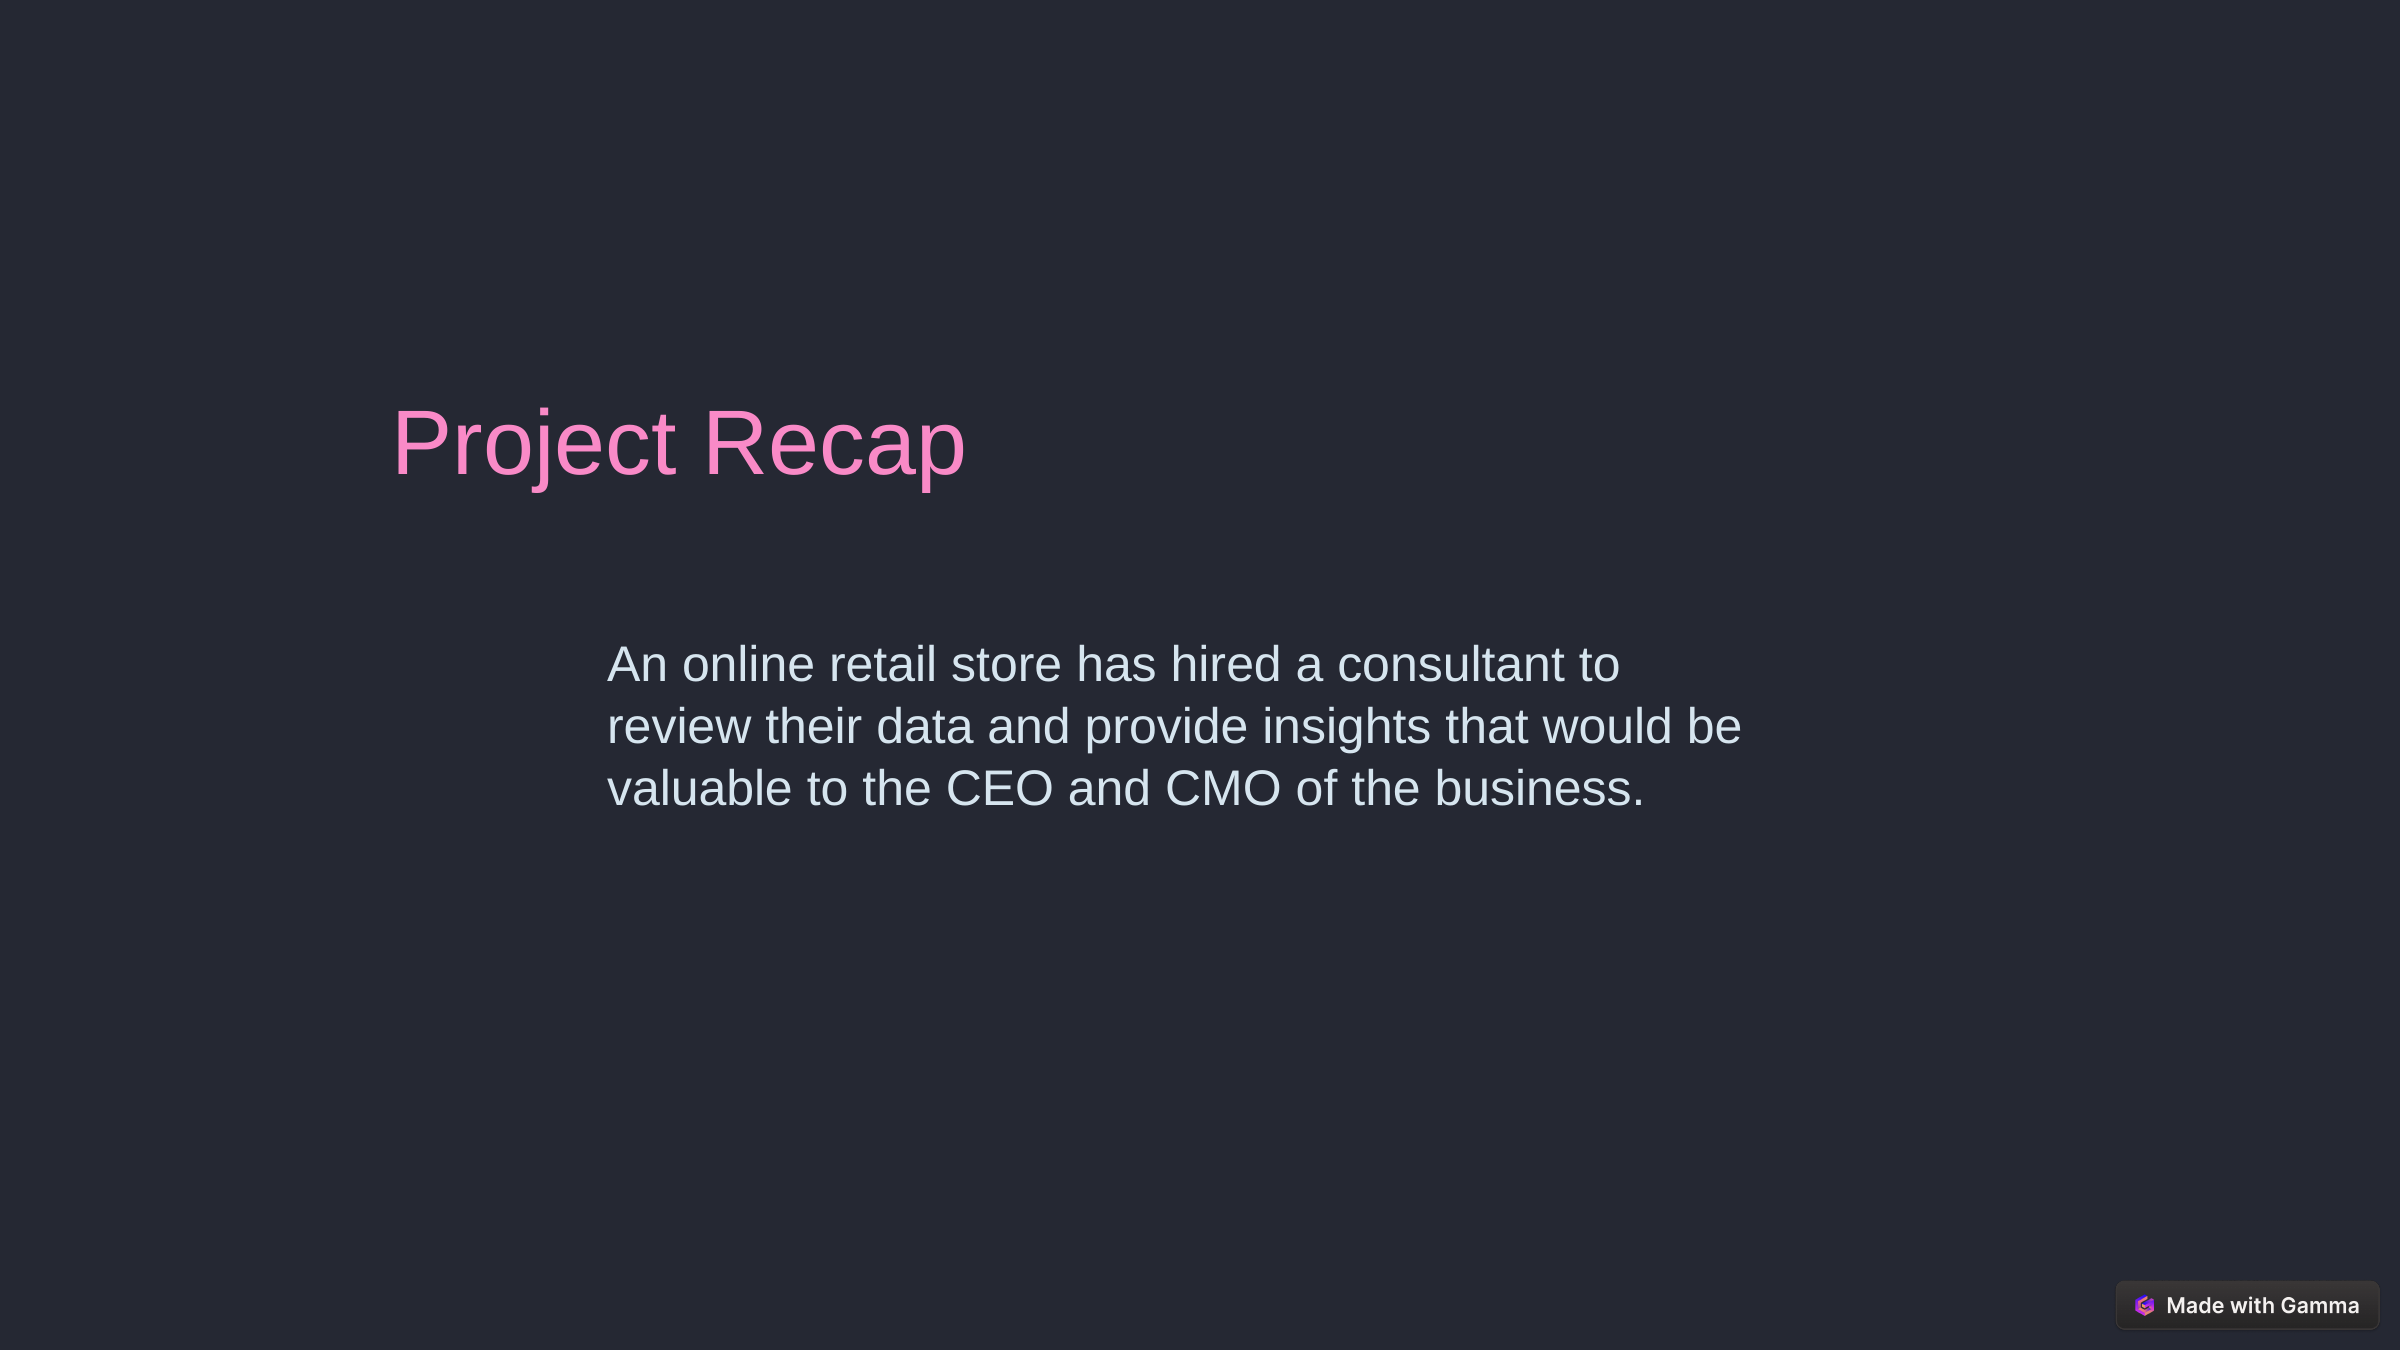

Project Recap
An online retail store has hired a consultant to review their data and provide insights that would be valuable to the CEO and CMO of the business.